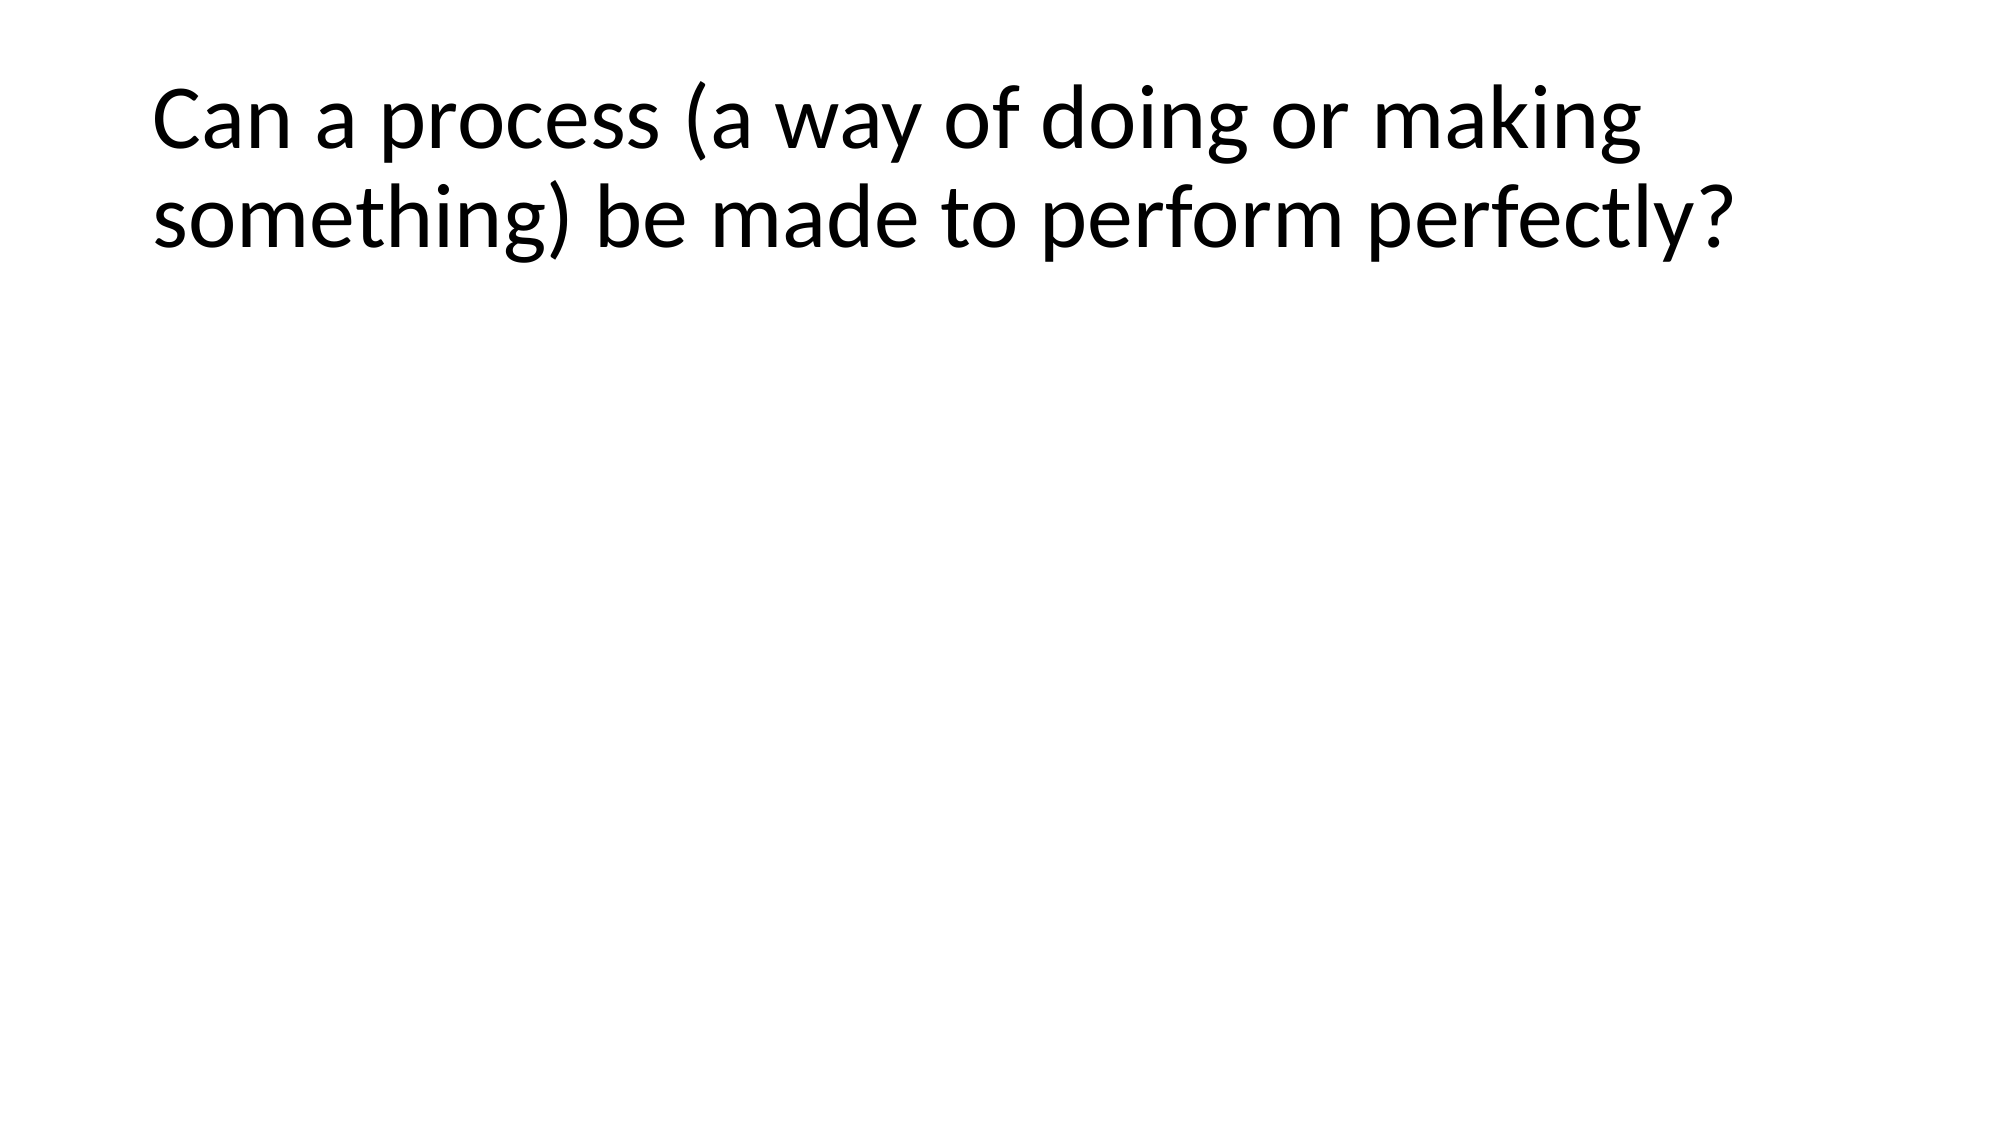

# Can a process (a way of doing or making something) be made to perform perfectly?